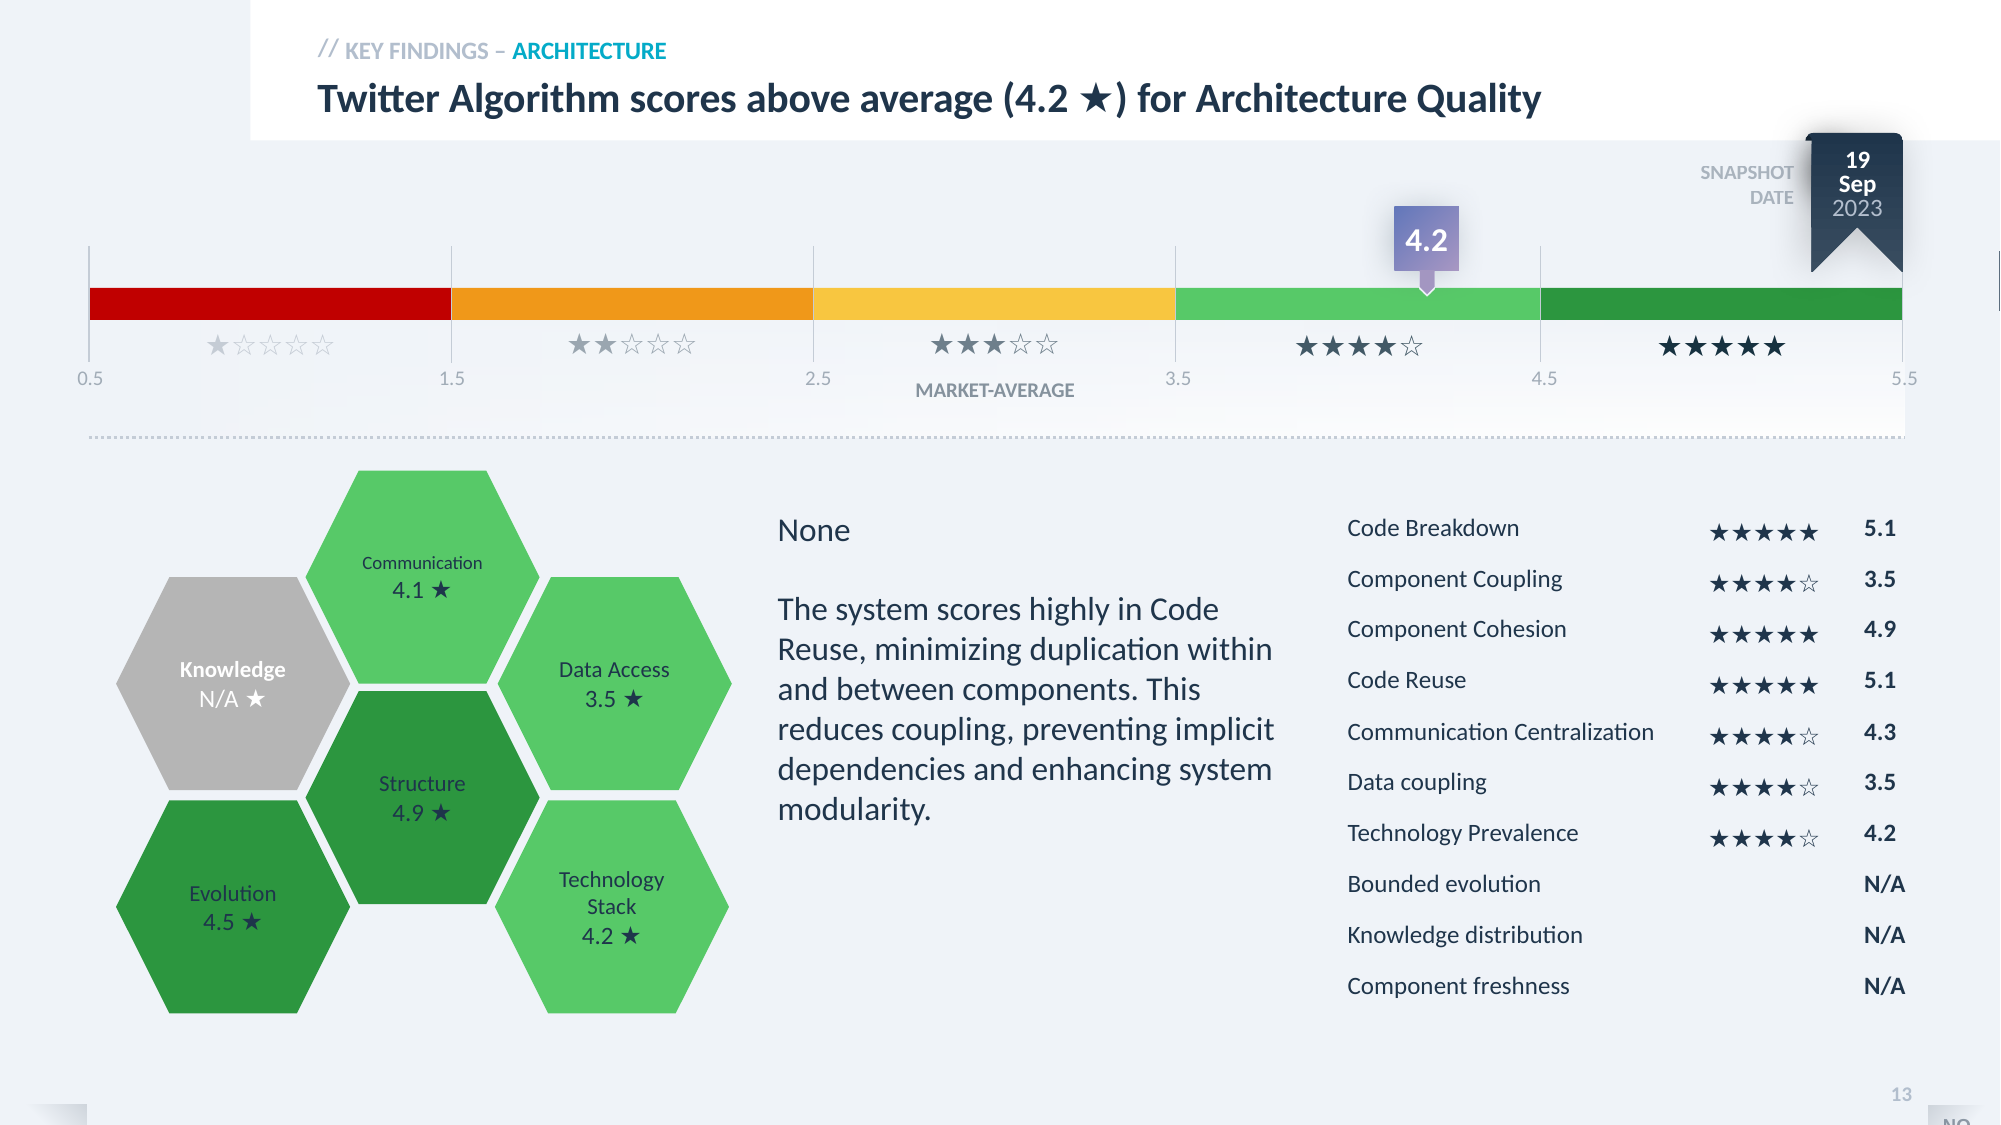

Key findings – ARCHITECTURE
# Twitter Algorithm scores above average (4.2 ★) for Architecture Quality

19
Sep
2023
SNAPSHOT DATE
4.2

★★★☆☆
★★☆☆☆
★☆☆☆☆
★★★★☆
★★★★★
0.5		             1.5		                           2.5		        3.5		                      4.5			   5.5
MARKET-AVERAGE
Communication
4.1 ★
None
The system scores highly in Code Reuse, minimizing duplication within and between components. This reduces coupling, preventing implicit dependencies and enhancing system modularity.
| Code Breakdown | ★★★★★ | 5.1 |
| --- | --- | --- |
| Component Coupling | ★★★★☆ | 3.5 |
| Component Cohesion | ★★★★★ | 4.9 |
| Code Reuse | ★★★★★ | 5.1 |
| Communication Centralization | ★★★★☆ | 4.3 |
| Data coupling | ★★★★☆ | 3.5 |
| Technology Prevalence | ★★★★☆ | 4.2 |
| Bounded evolution |  | N/A |
| Knowledge distribution |  | N/A |
| Component freshness |  | N/A |
Knowledge
N/A ★
Data Access
3.5 ★
Structure
4.9 ★
Evolution
4.5 ★
Technology Stack
4.2 ★
13